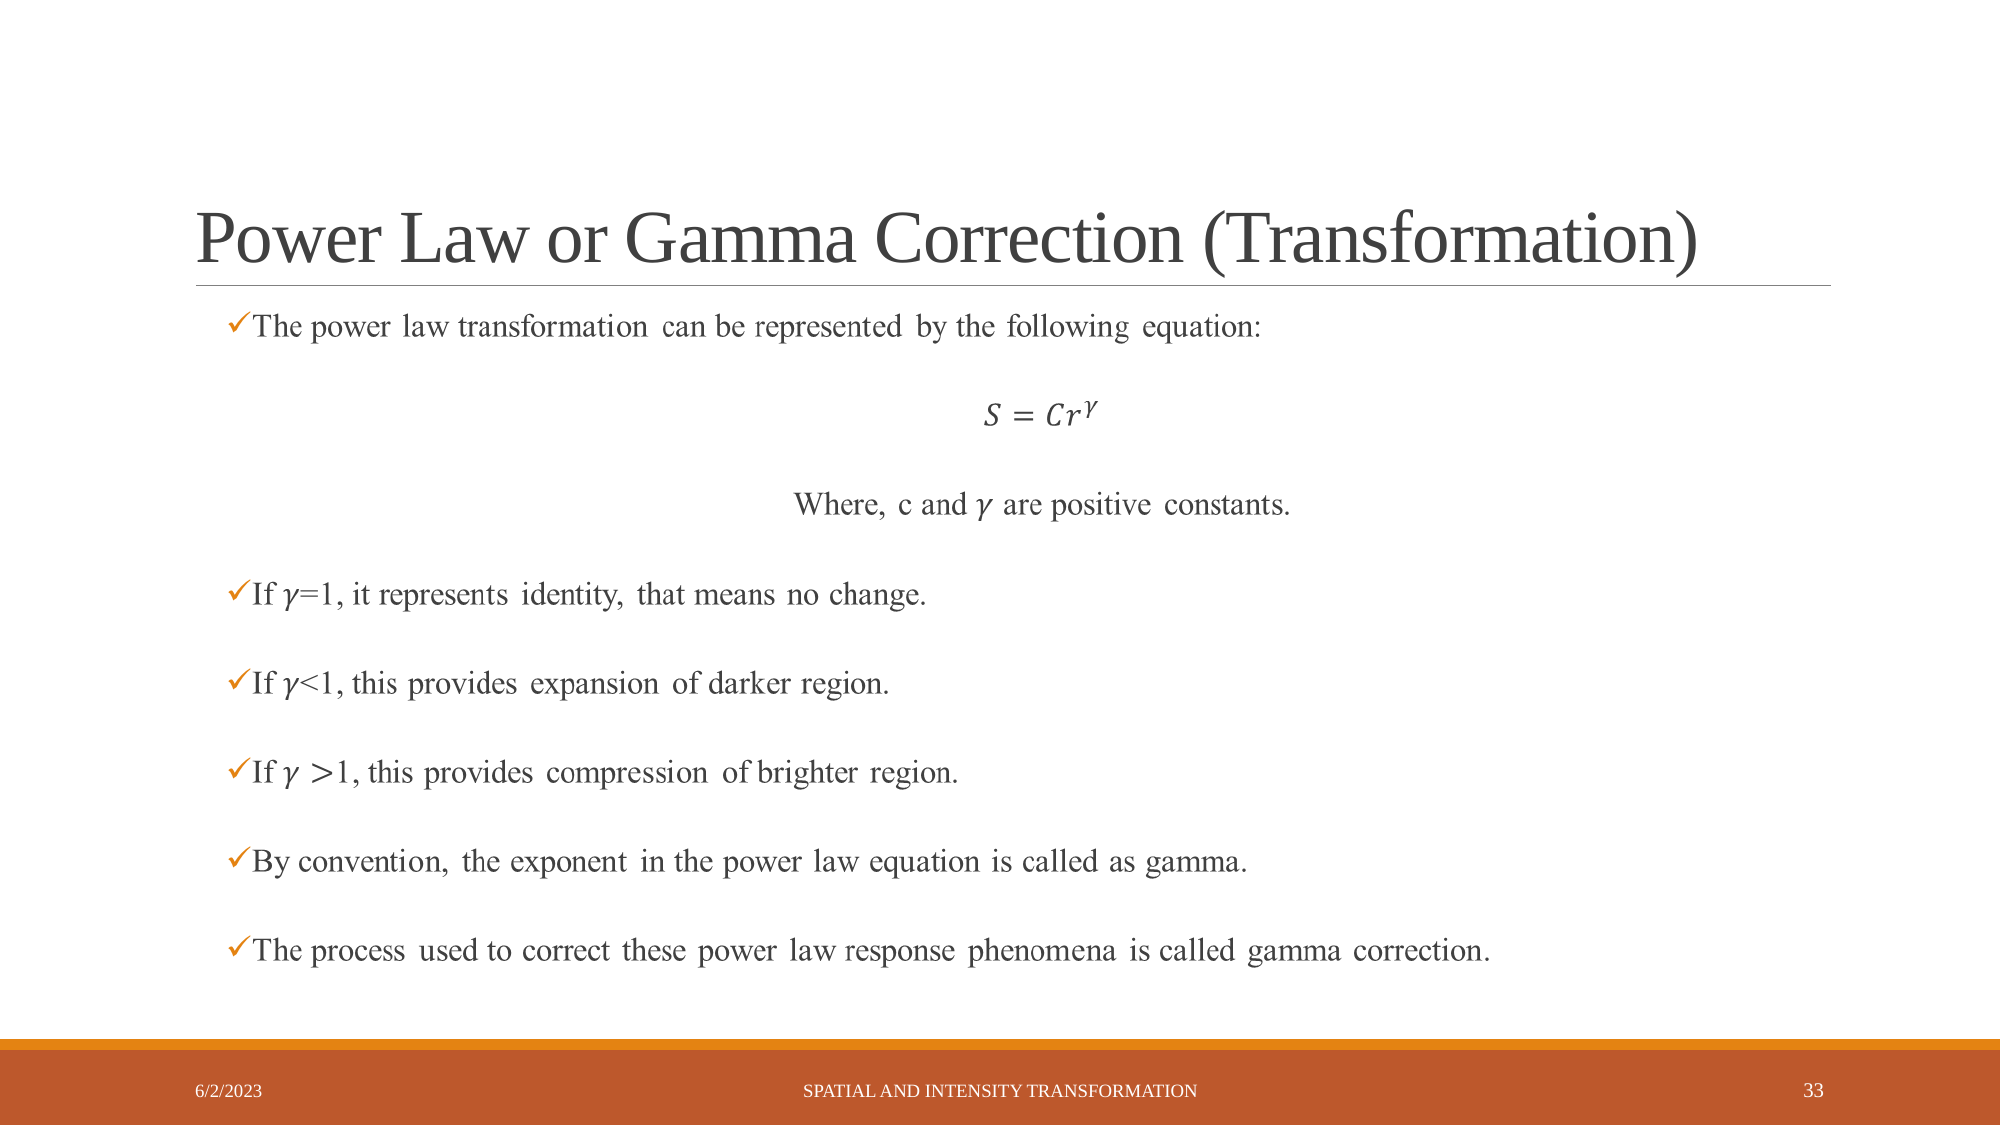

# Power Law or Gamma Correction (Transformation)

6/2/2023
Spatial and Intensity Transformation
33